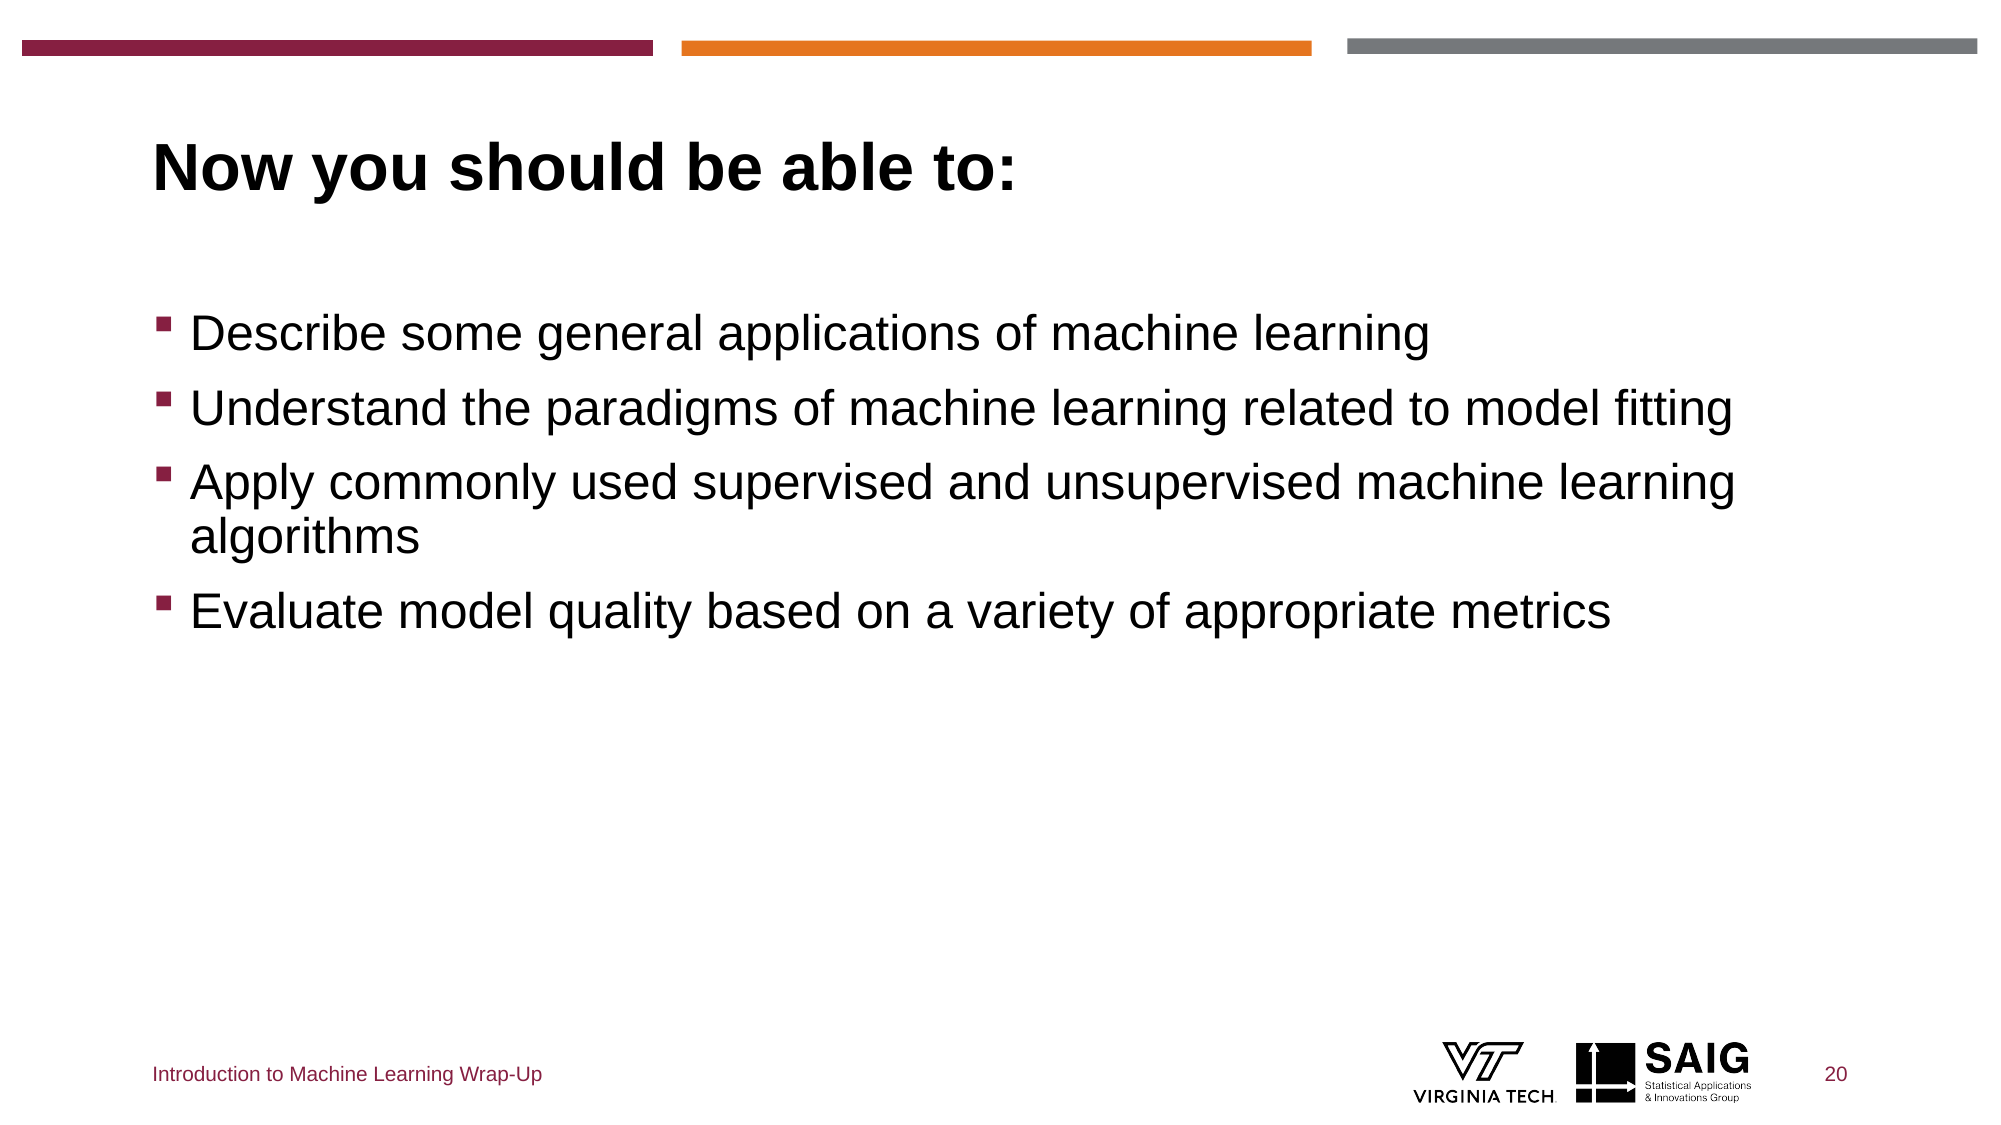

# Now you should be able to:
Describe some general applications of machine learning
Understand the paradigms of machine learning related to model fitting
Apply commonly used supervised and unsupervised machine learning algorithms
Evaluate model quality based on a variety of appropriate metrics

Introduction to Machine Learning Wrap-Up
20